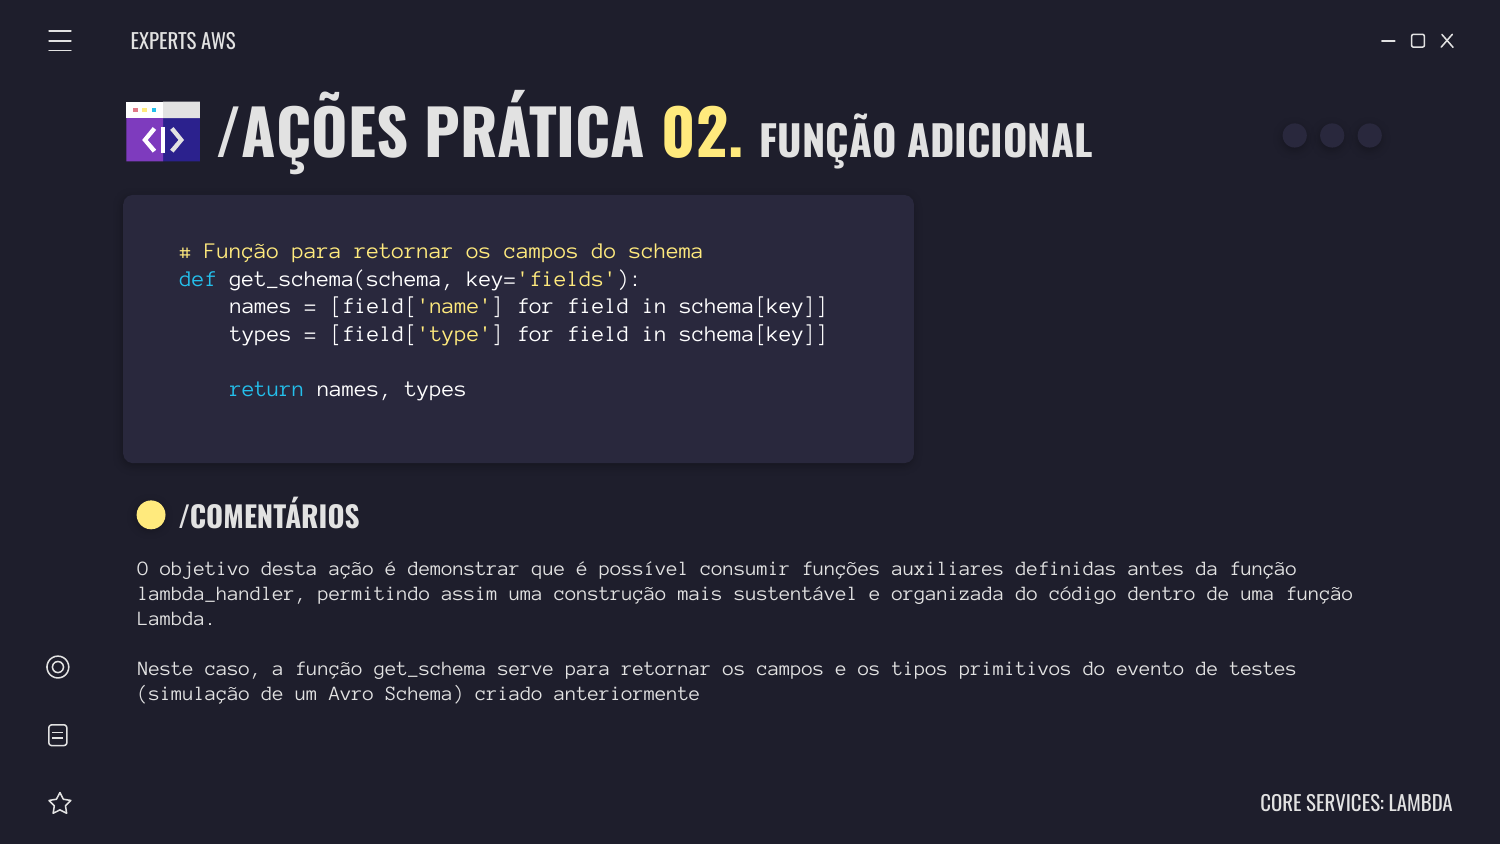

EXPERTS AWS

/AÇÕES PRÁTICA 02. FUNÇÃO ADICIONAL

# Função para retornar os campos do schema
def get_schema(schema, key='fields'):
    names = [field['name'] for field in schema[key]]
    types = [field['type'] for field in schema[key]]

    return names, types
/COMENTÁRIOS

O objetivo desta ação é demonstrar que é possível consumir funções auxiliares definidas antes da função lambda_handler, permitindo assim uma construção mais sustentável e organizada do código dentro de uma função Lambda.

Neste caso, a função get_schema serve para retornar os campos e os tipos primitivos do evento de testes (simulação de um Avro Schema) criado anteriormente

CORE SERVICES: LAMBDA